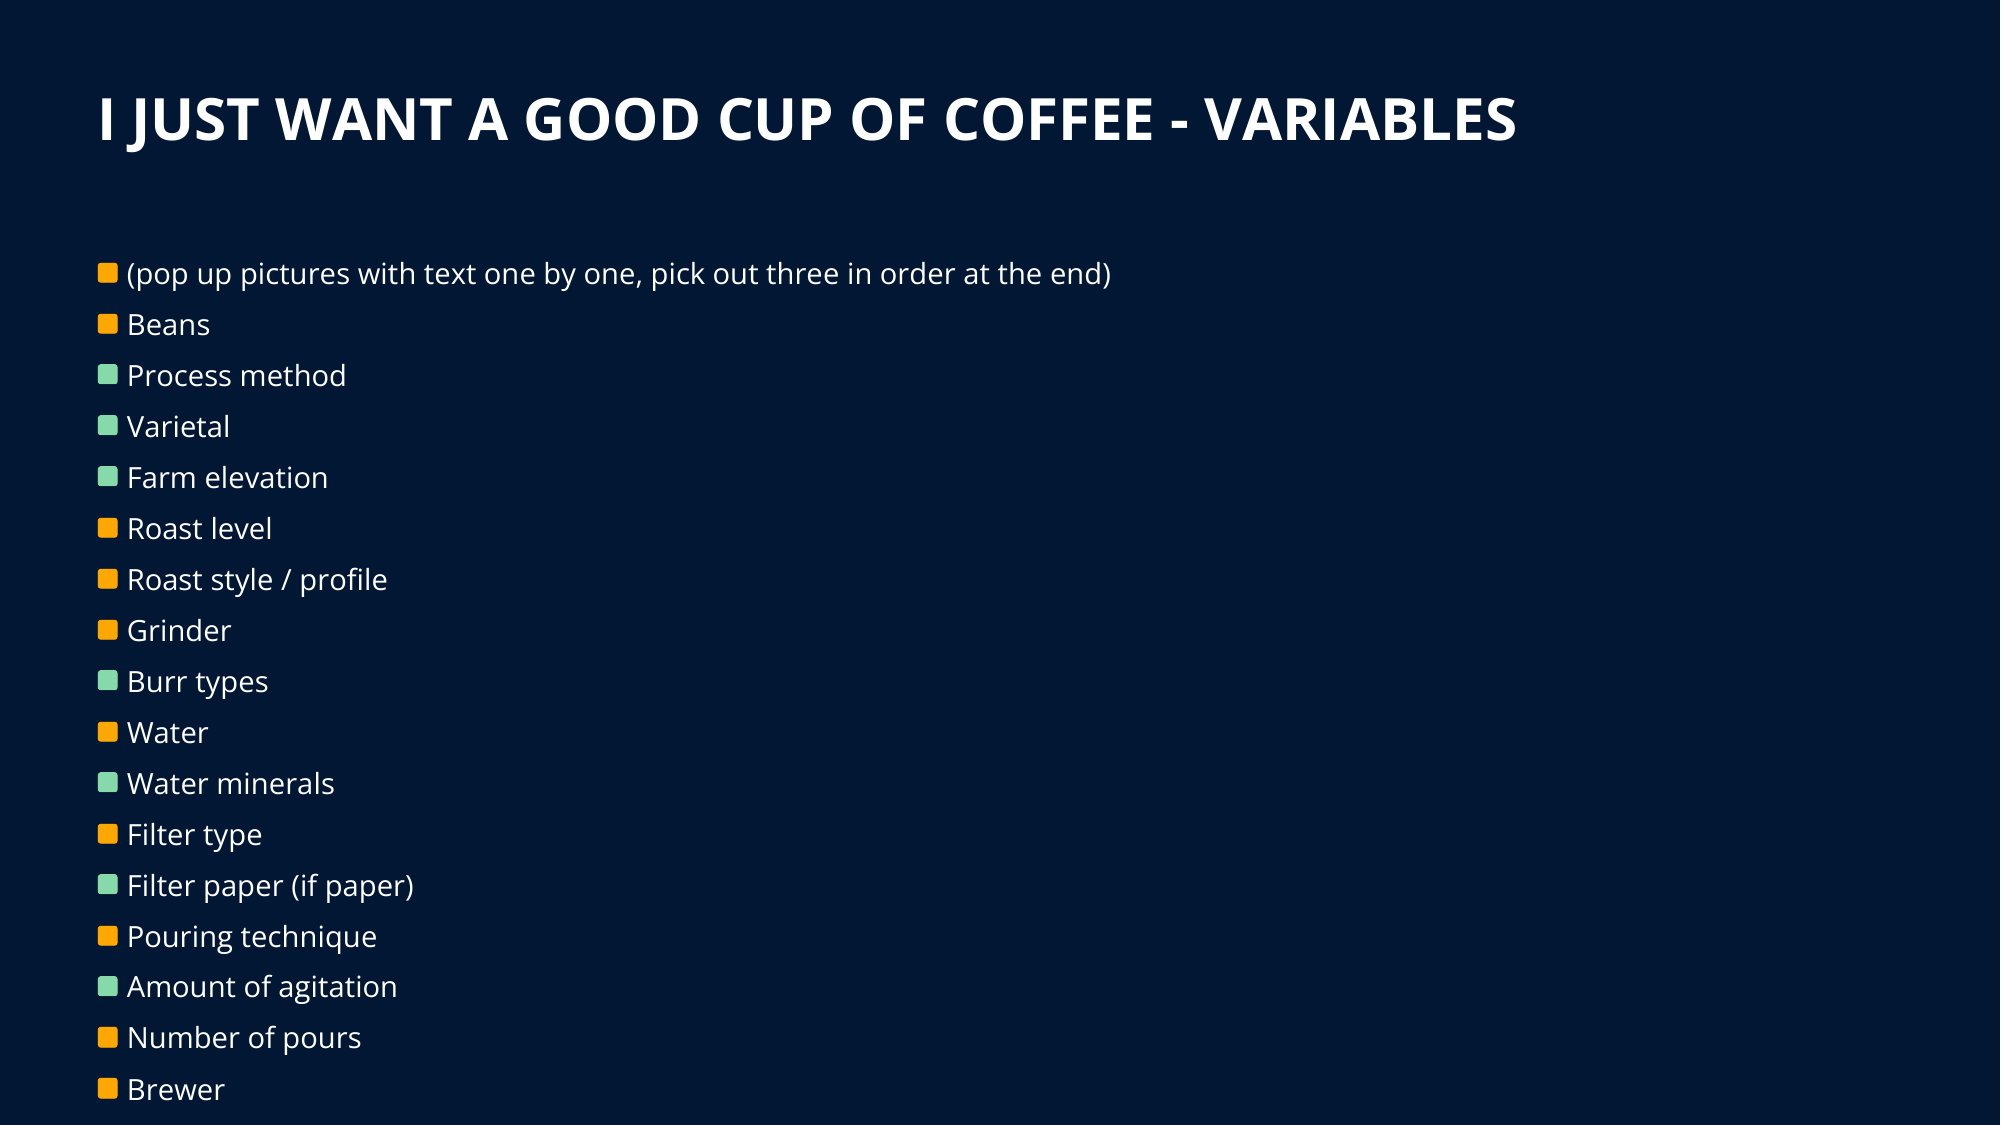

# I just want a good cup of coffee - Variables
(pop up pictures with text one by one, pick out three in order at the end)
Beans
Process method
Varietal
Farm elevation
Roast level
Roast style / profile
Grinder
Burr types
Water
Water minerals
Filter type
Filter paper (if paper)
Pouring technique
Amount of agitation
Number of pours
Brewer
Brewing vessel
Material
Time
Dose
Ratio
Brewing temperature
Drinking temperature
Cup form (drinking)